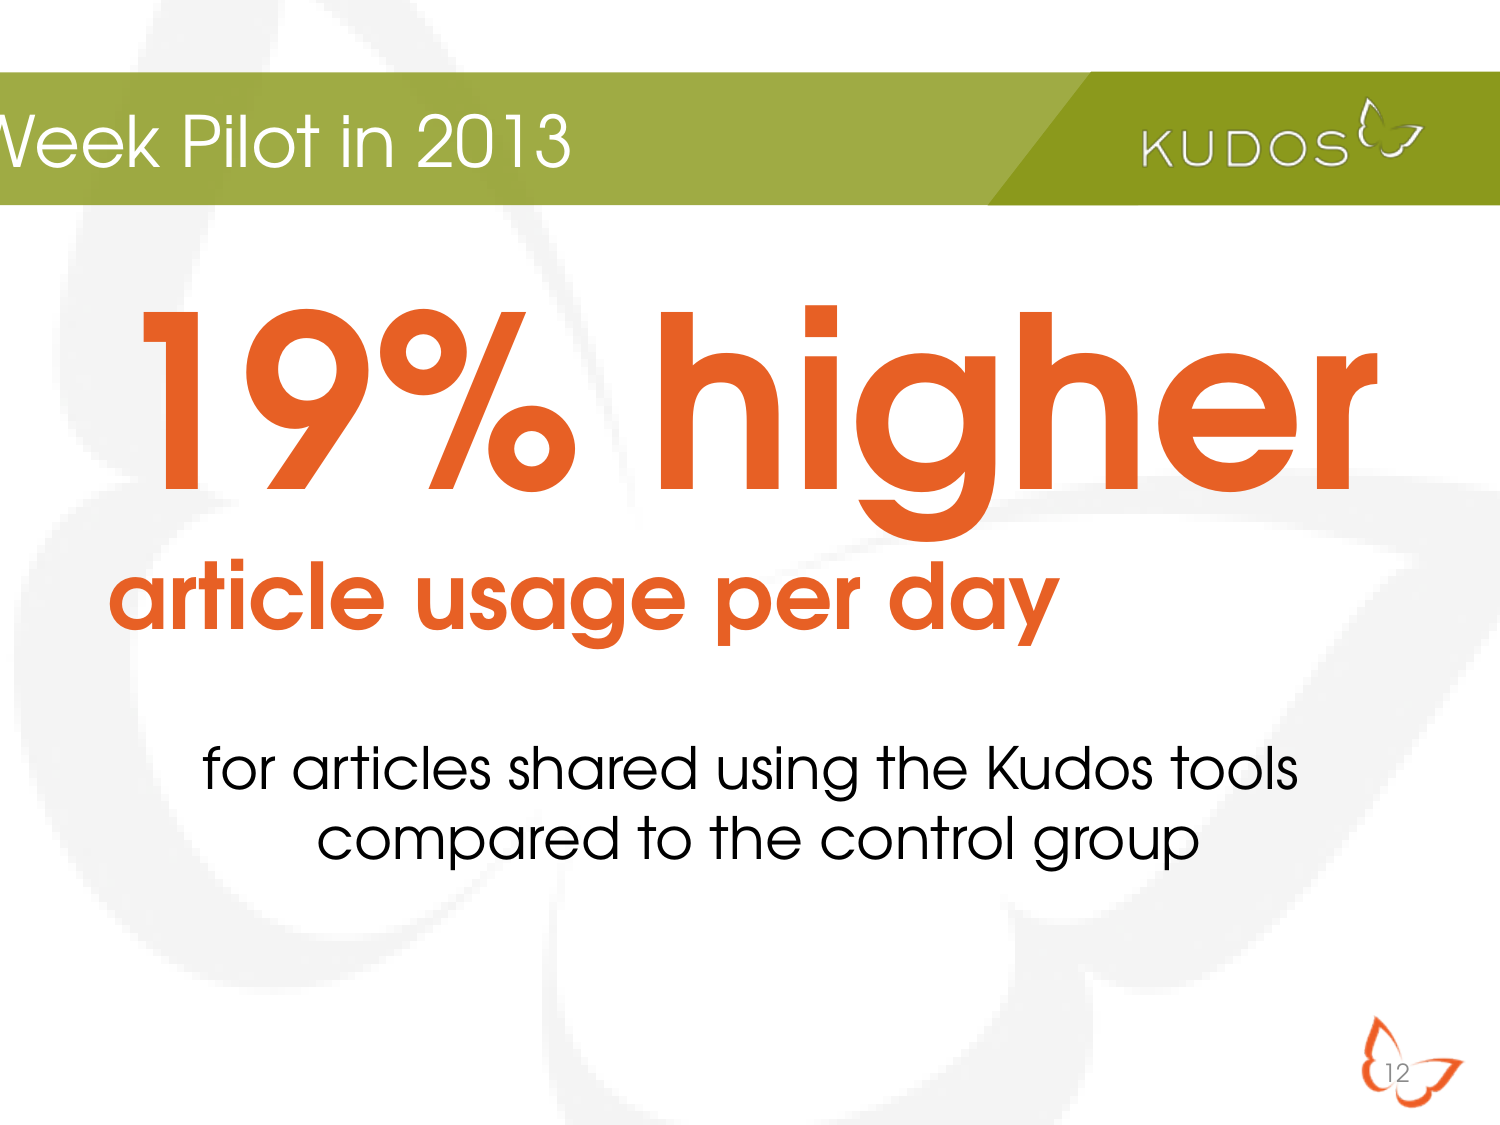

# 14 Week Pilot in 2013
19% higher
article usage per day
for articles shared using the Kudos tools
compared to the control group
12